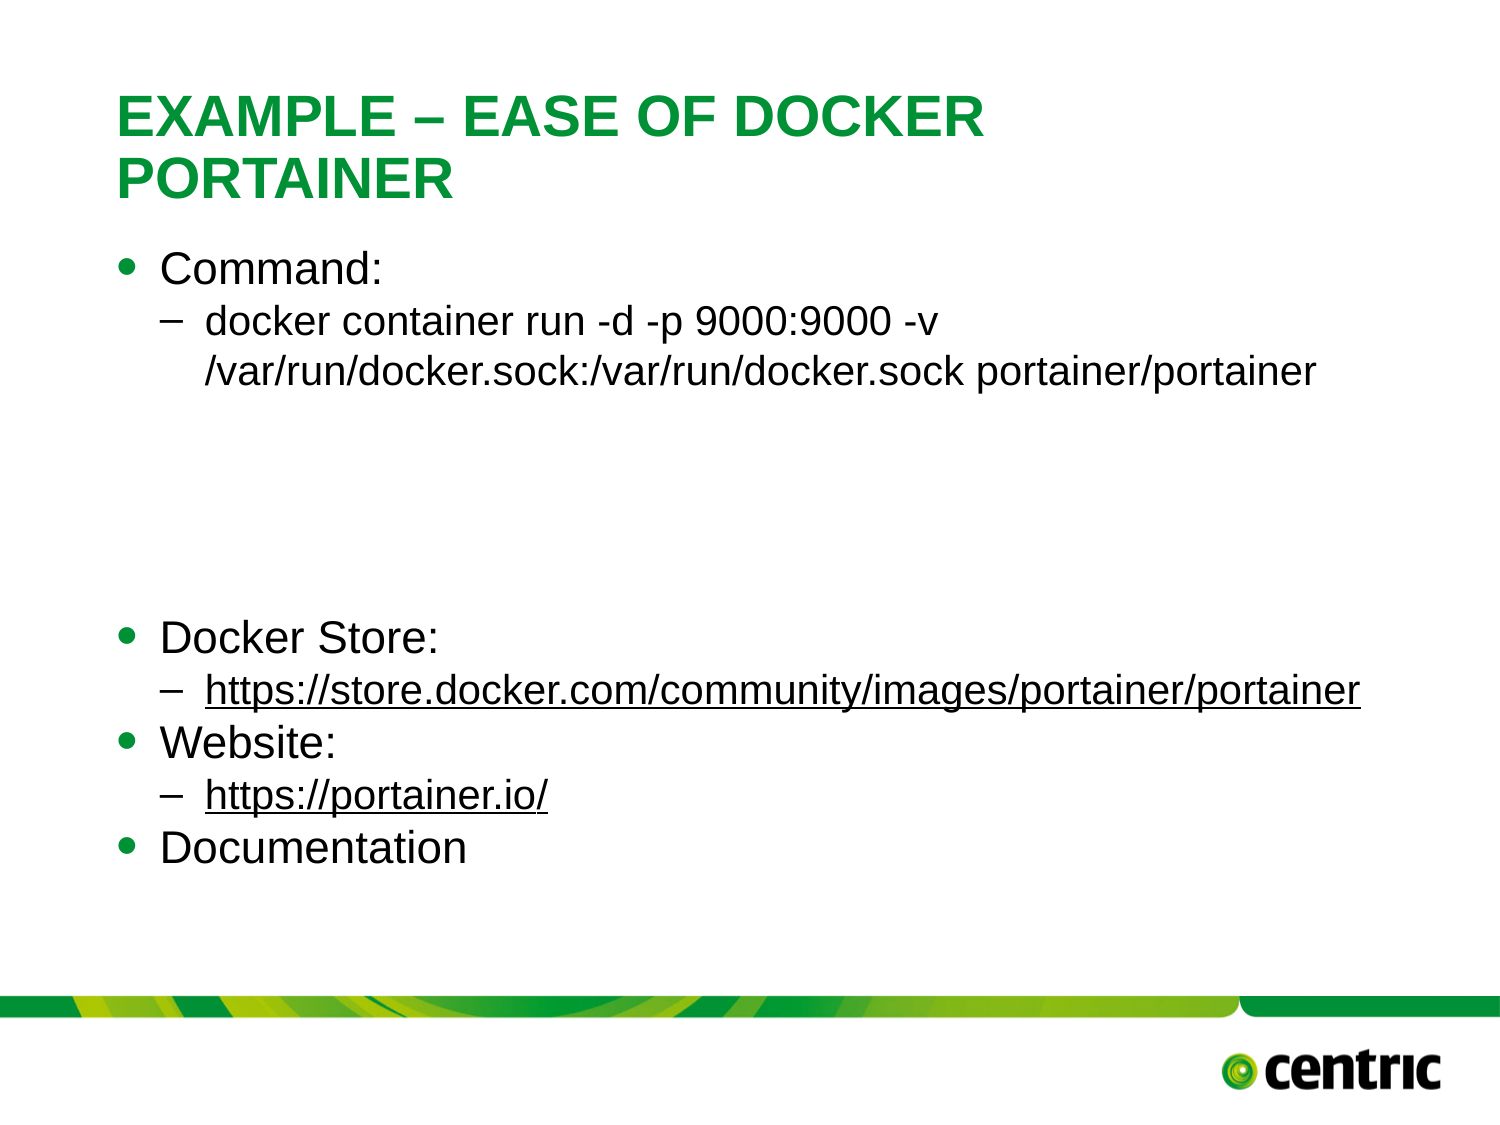

# EXAmPLE – ease of DOCKER PORTAINER
Command:
docker container run -d -p 9000:9000 -v /var/run/docker.sock:/var/run/docker.sock portainer/portainer

Docker Store:
https://store.docker.com/community/images/portainer/portainer
Website:
https://portainer.io/
Documentation

TITLE PRESENTATION
Versie 0.8 - 16 september 2017